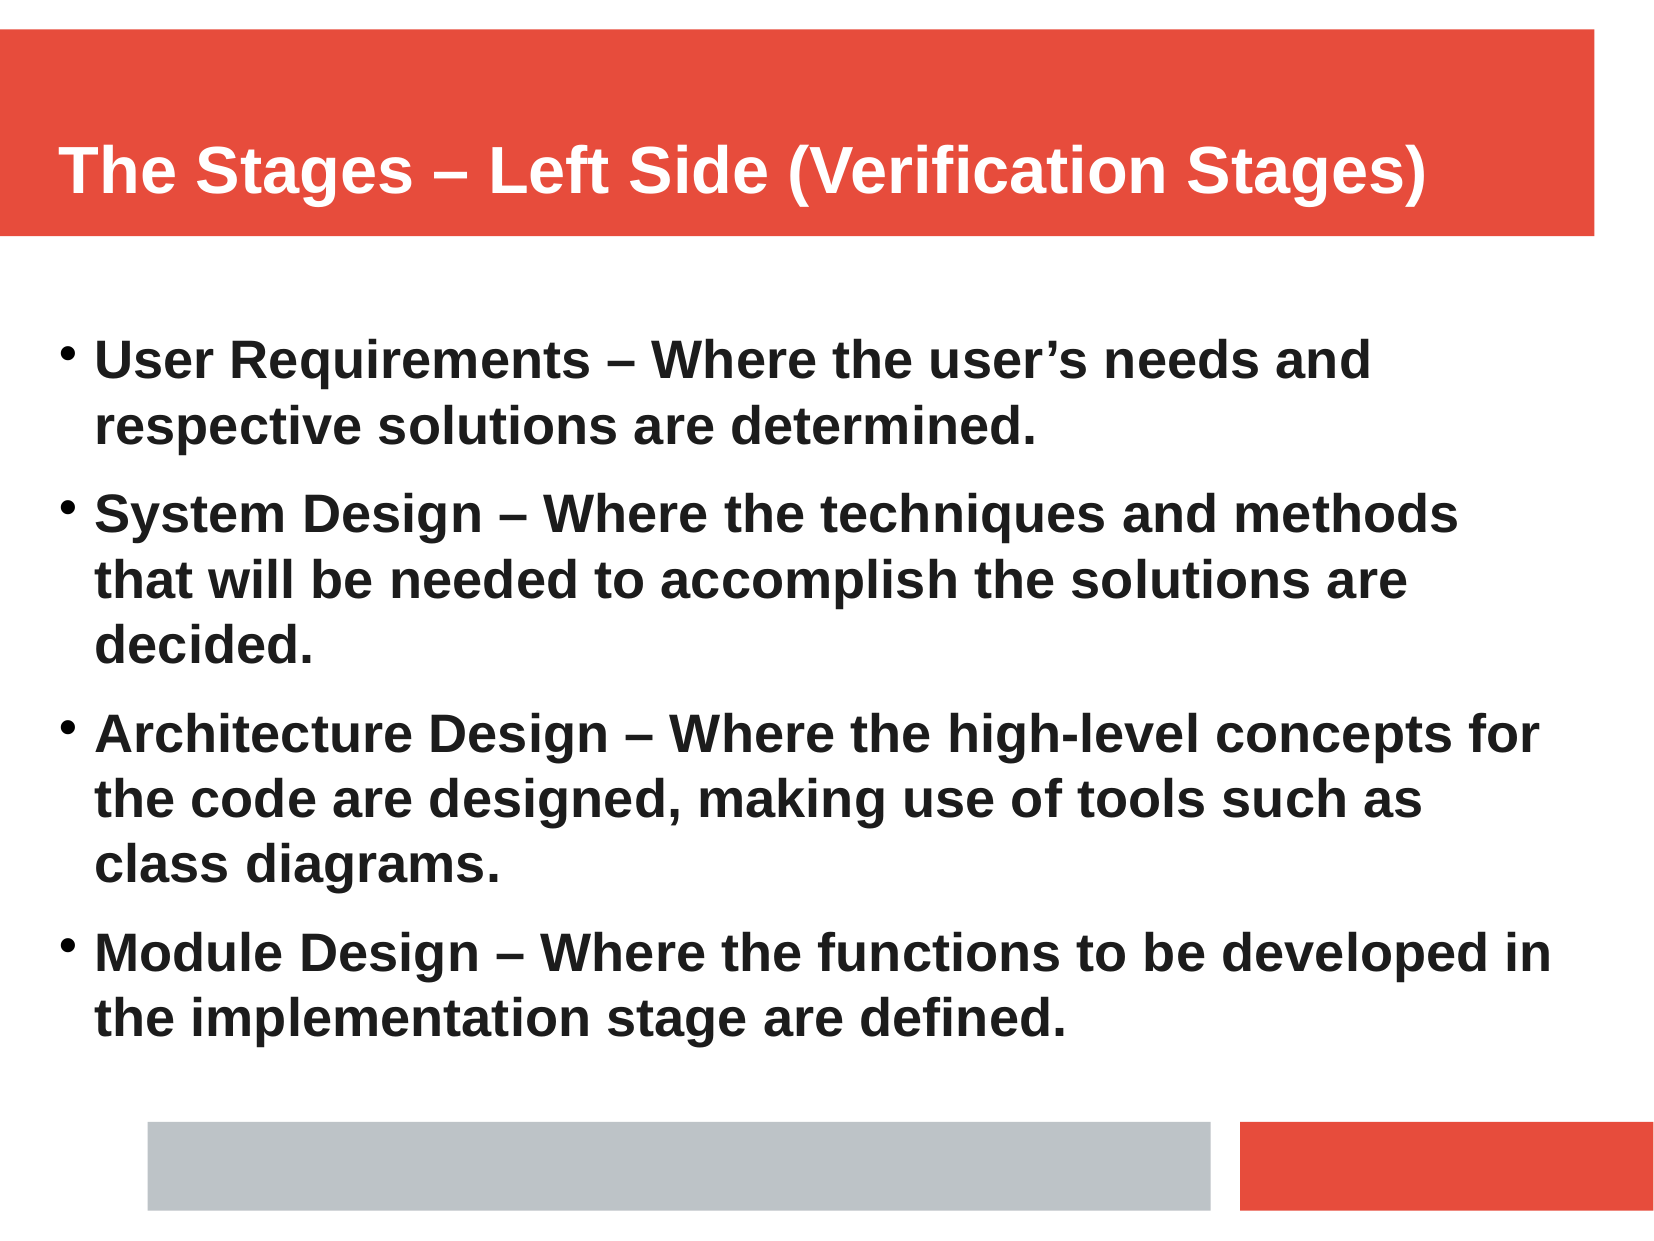

The Stages – Left Side (Verification Stages)
User Requirements – Where the user’s needs and respective solutions are determined.
System Design – Where the techniques and methods that will be needed to accomplish the solutions are decided.
Architecture Design – Where the high-level concepts for the code are designed, making use of tools such as class diagrams.
Module Design – Where the functions to be developed in the implementation stage are defined.